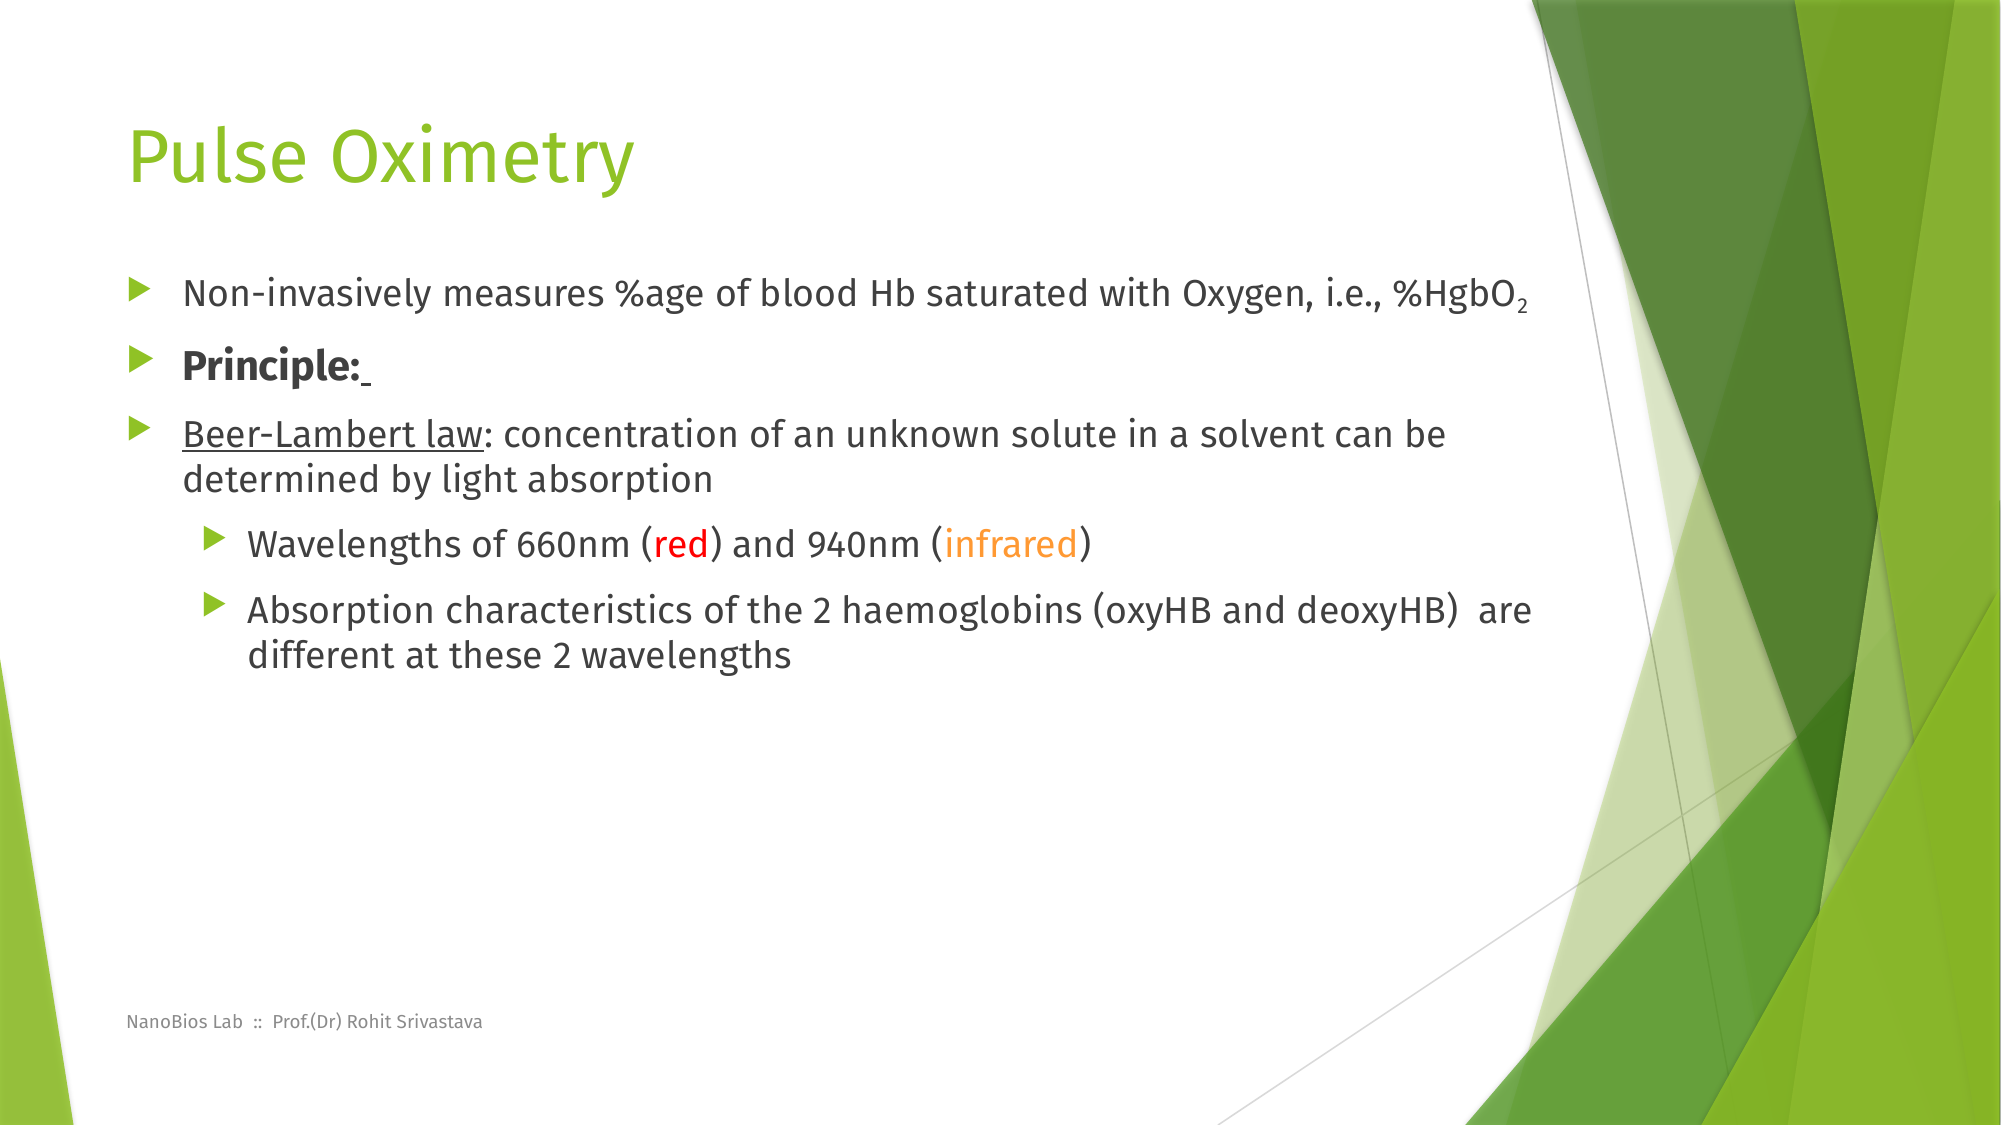

# Pulse Oximetry
Non-invasively measures %age of blood Hb saturated with Oxygen, i.e., %HgbO2
Principle:
Beer-Lambert law: concentration of an unknown solute in a solvent can be determined by light absorption
Wavelengths of 660nm (red) and 940nm (infrared)
Absorption characteristics of the 2 haemoglobins (oxyHB and deoxyHB)  are different at these 2 wavelengths
NanoBios Lab  ::  Prof.(Dr) Rohit Srivastava